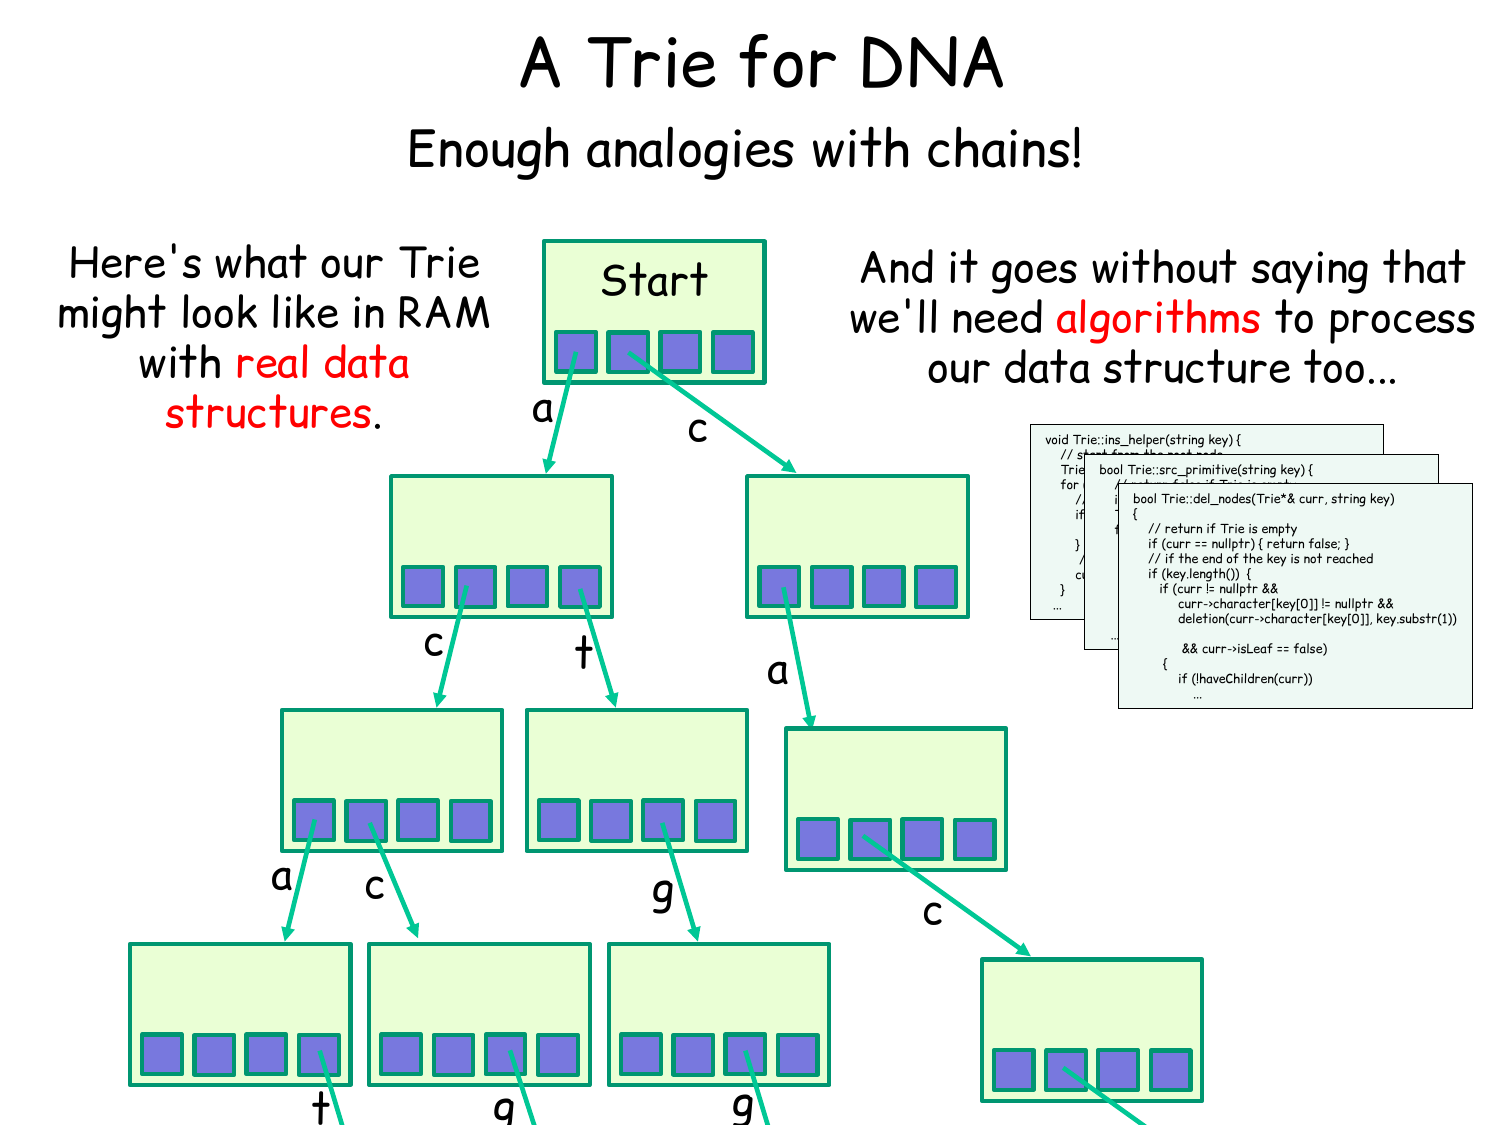

# A Trie for DNA
Enough analogies with chains!
Here's what our Trie might look like in RAM with real data structures.
And it goes without saying that we'll need algorithms to process our data structure too...

Start

t

g

g

a
c

c

a

t

a

c
c

g
c

void Trie::ins_helper(string key) {
    // start from the root node
    Trie* curr = this;
    for (int i = 0; i < key.length(); i++)  {
        // create a new node if the path doesn't exist
        if (curr->character[key[i]] == nullptr) {
            curr->character[key[i]] = new Trie();
        }
         // go to the next node
        curr = curr->character[key[i]];
    }
  ...
bool Trie::src_primitive(string key) {
    // return false if Trie is empty
    if (this == nullptr) { return false; }
    Trie* curr = this;
    for (int i = 0; i < key.length(); i++)     {
        // go to the next node
        curr = curr->character[key[i]];

        // if the string is invalid (reached end of a path)
        if (curr == nullptr) {
            return false;
   ...
bool Trie::del_nodes(Trie*& curr, string key)
{
    // return if Trie is empty
    if (curr == nullptr) { return false; }
    // if the end of the key is not reached
    if (key.length())  {
       if (curr != nullptr &&
            curr->character[key[0]] != nullptr &&
            deletion(curr->character[key[0]], key.substr(1))
             && curr->isLeaf == false)
        {
            if (!haveChildren(curr))
                ...